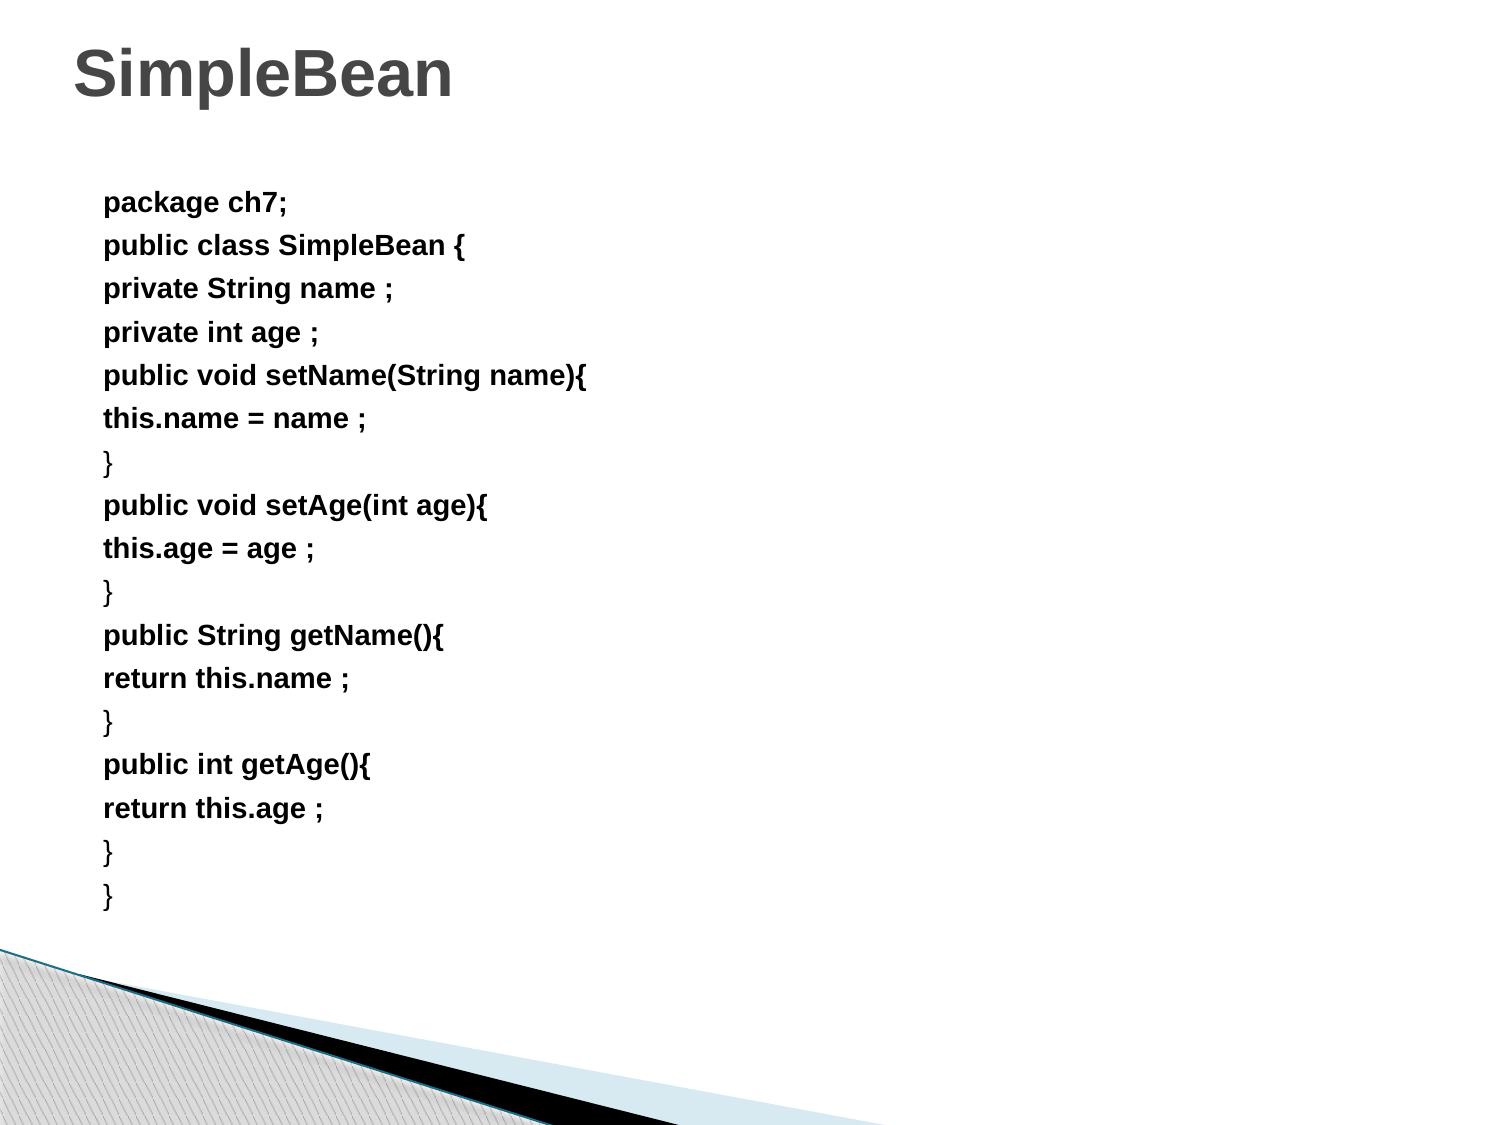

# SimpleBean
package ch7;
public class SimpleBean {
private String name ;
private int age ;
public void setName(String name){
this.name = name ;
}
public void setAge(int age){
this.age = age ;
}
public String getName(){
return this.name ;
}
public int getAge(){
return this.age ;
}
}